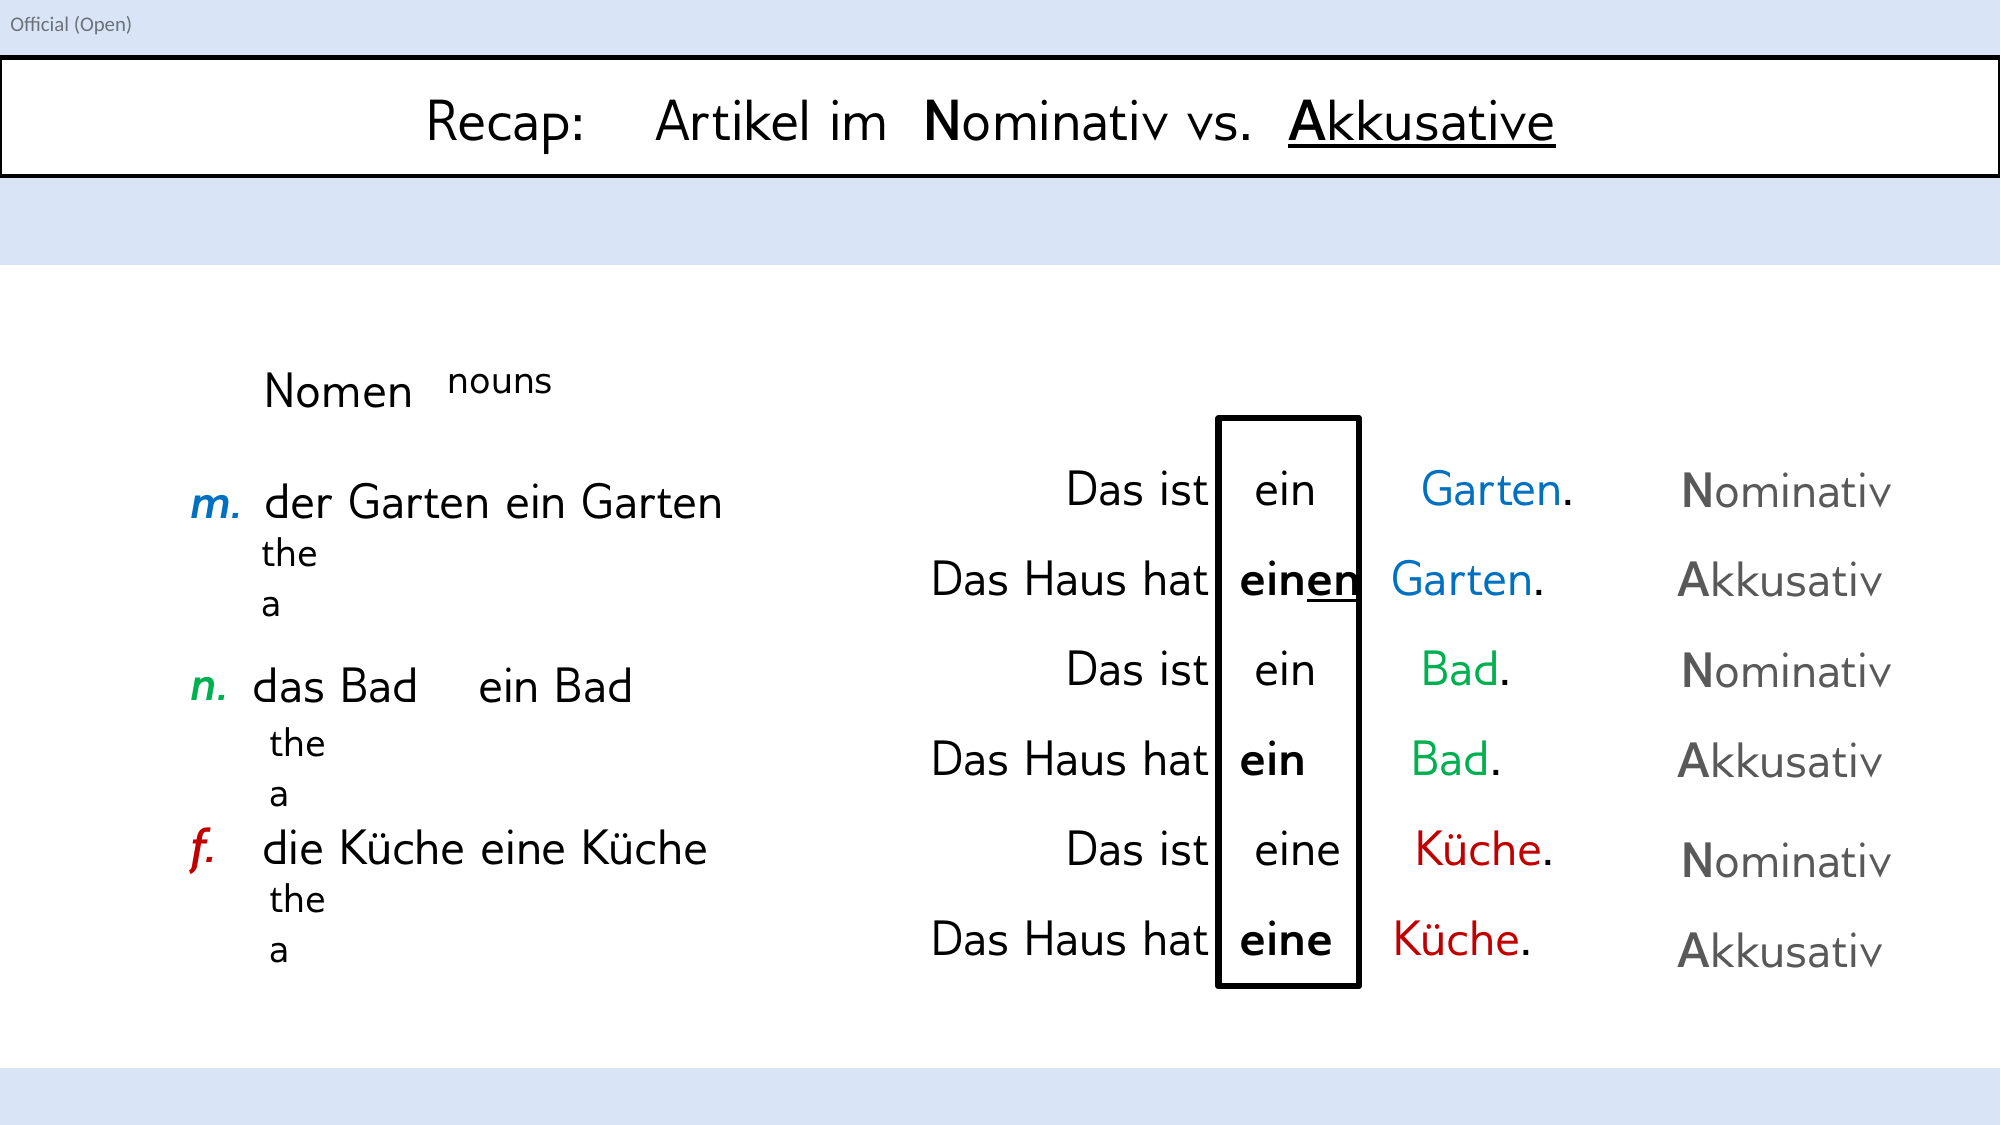

Recap:    Artikel im  Nominativ vs.  Akkusative
ß
Nomen
nouns
         Das ist   ein       Garten.
Das Haus hat  einen  Garten.
         Das ist   ein       Bad.
Das Haus hat  ein       Bad.
         Das ist   eine     Küche.
Das Haus hat  eine    Küche.

Nominativ
m.
der Garten ein Garten
Akkusativ
the			    a
Nominativ
n.
das Bad    ein Bad
Akkusativ
the			    a
f.
die Küche eine Küche
Nominativ
the			     a
Akkusativ